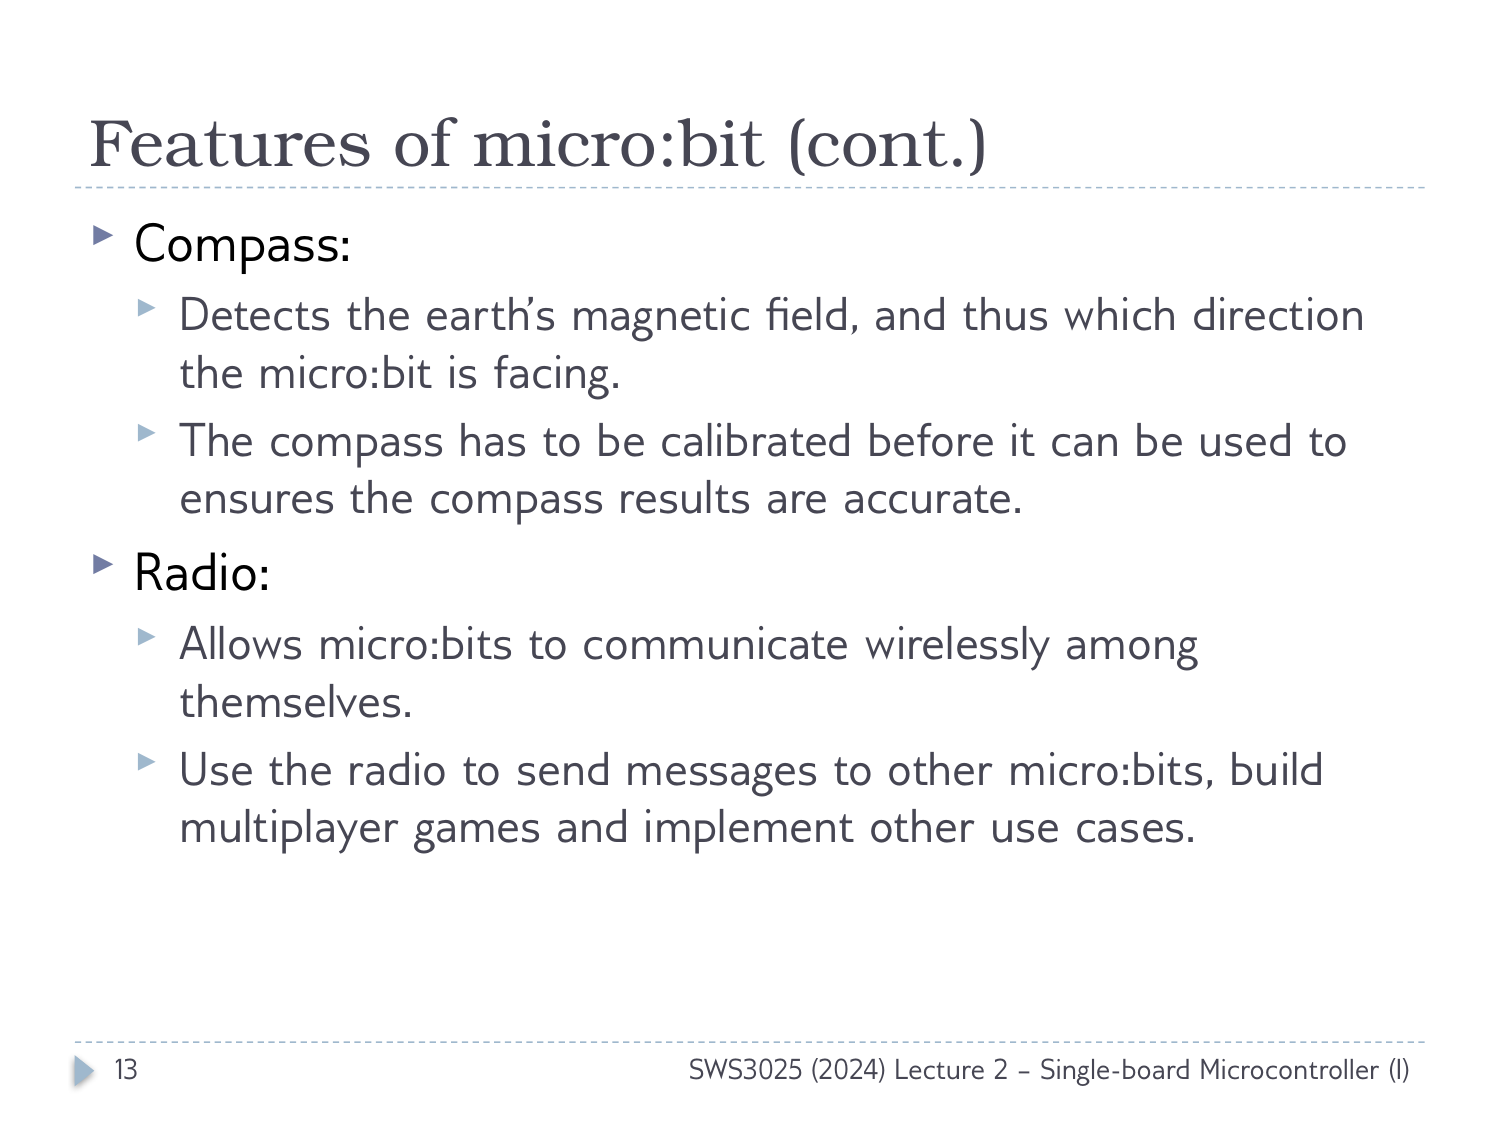

# Features of micro:bit (cont.)
Compass:
Detects the earth’s magnetic field, and thus which direction the micro:bit is facing.
The compass has to be calibrated before it can be used to ensures the compass results are accurate.
Radio:
Allows micro:bits to communicate wirelessly among themselves.
Use the radio to send messages to other micro:bits, build multiplayer games and implement other use cases.
13
SWS3025 (2024) Lecture 2 – Single-board Microcontroller (I)